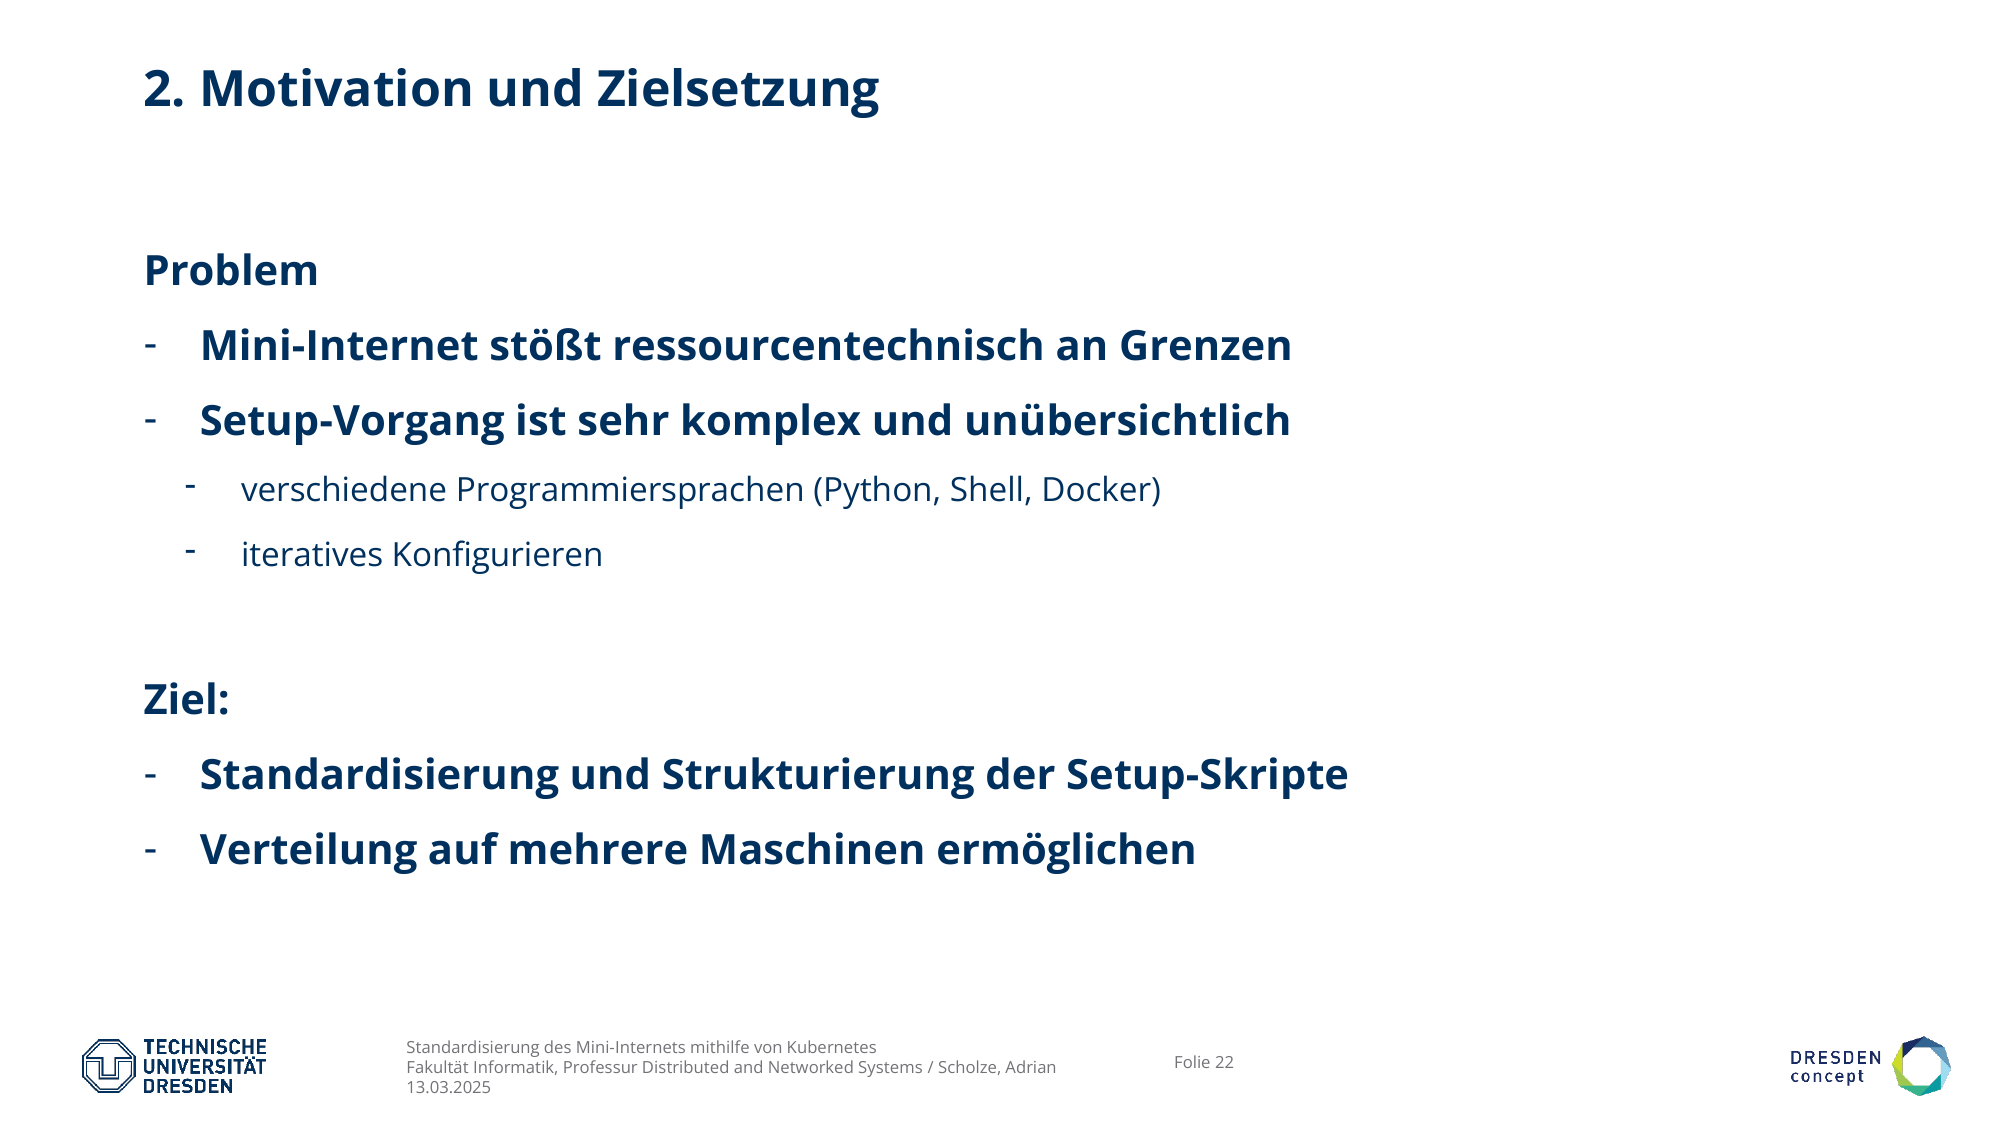

# 2. Motivation und Zielsetzung
Problem
Mini-Internet stößt ressourcentechnisch an Grenzen
Setup-Vorgang ist sehr komplex und unübersichtlich
verschiedene Programmiersprachen (Python, Shell, Docker)
iteratives Konfigurieren

Ziel:
Standardisierung und Strukturierung der Setup-Skripte
Verteilung auf mehrere Maschinen ermöglichen